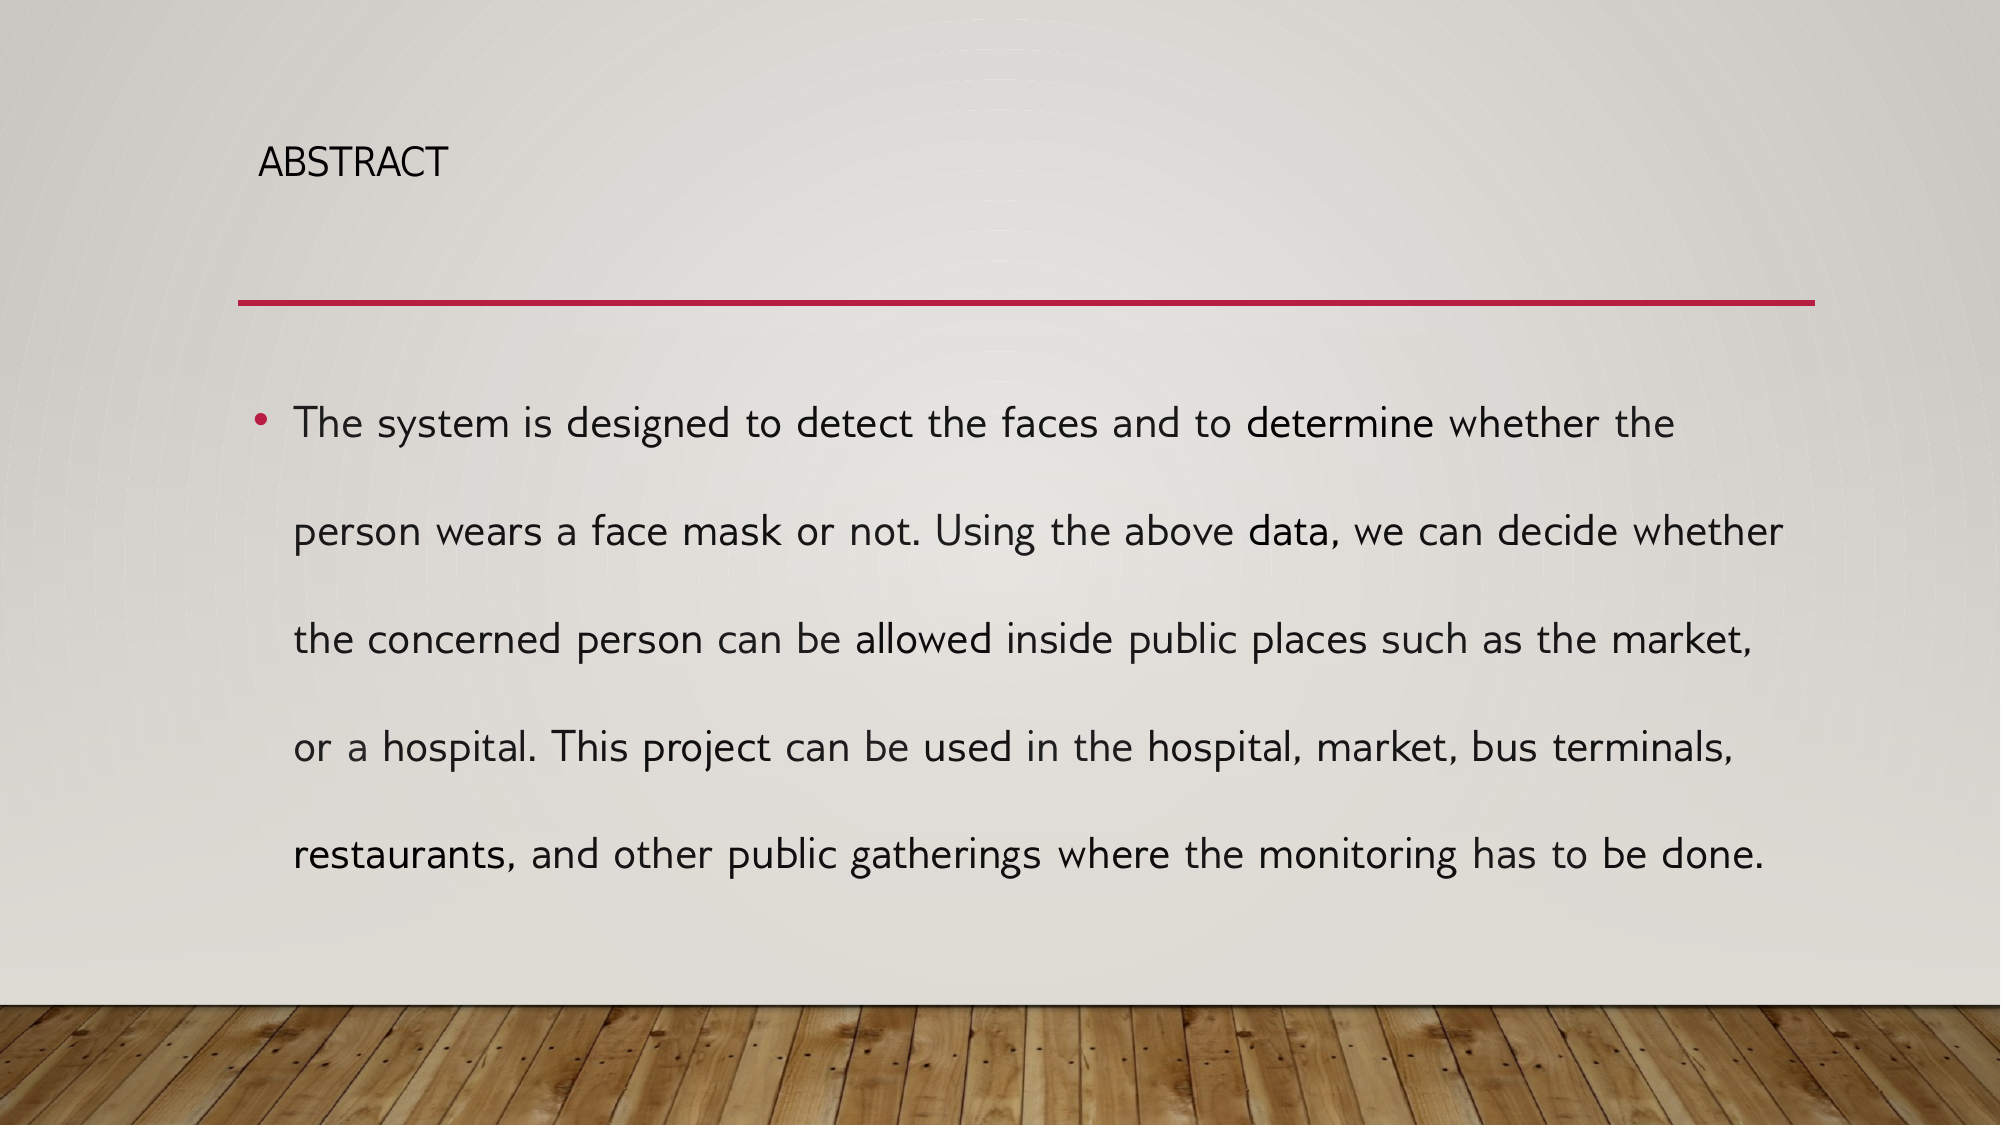

# abstract
The system is designed to detect the faces and to determine whether the person wears a face mask or not. Using the above data, we can decide whether the concerned person can be allowed inside public places such as the market, or a hospital. This project can be used in the hospital, market, bus terminals, restaurants, and other public gatherings where the monitoring has to be done.